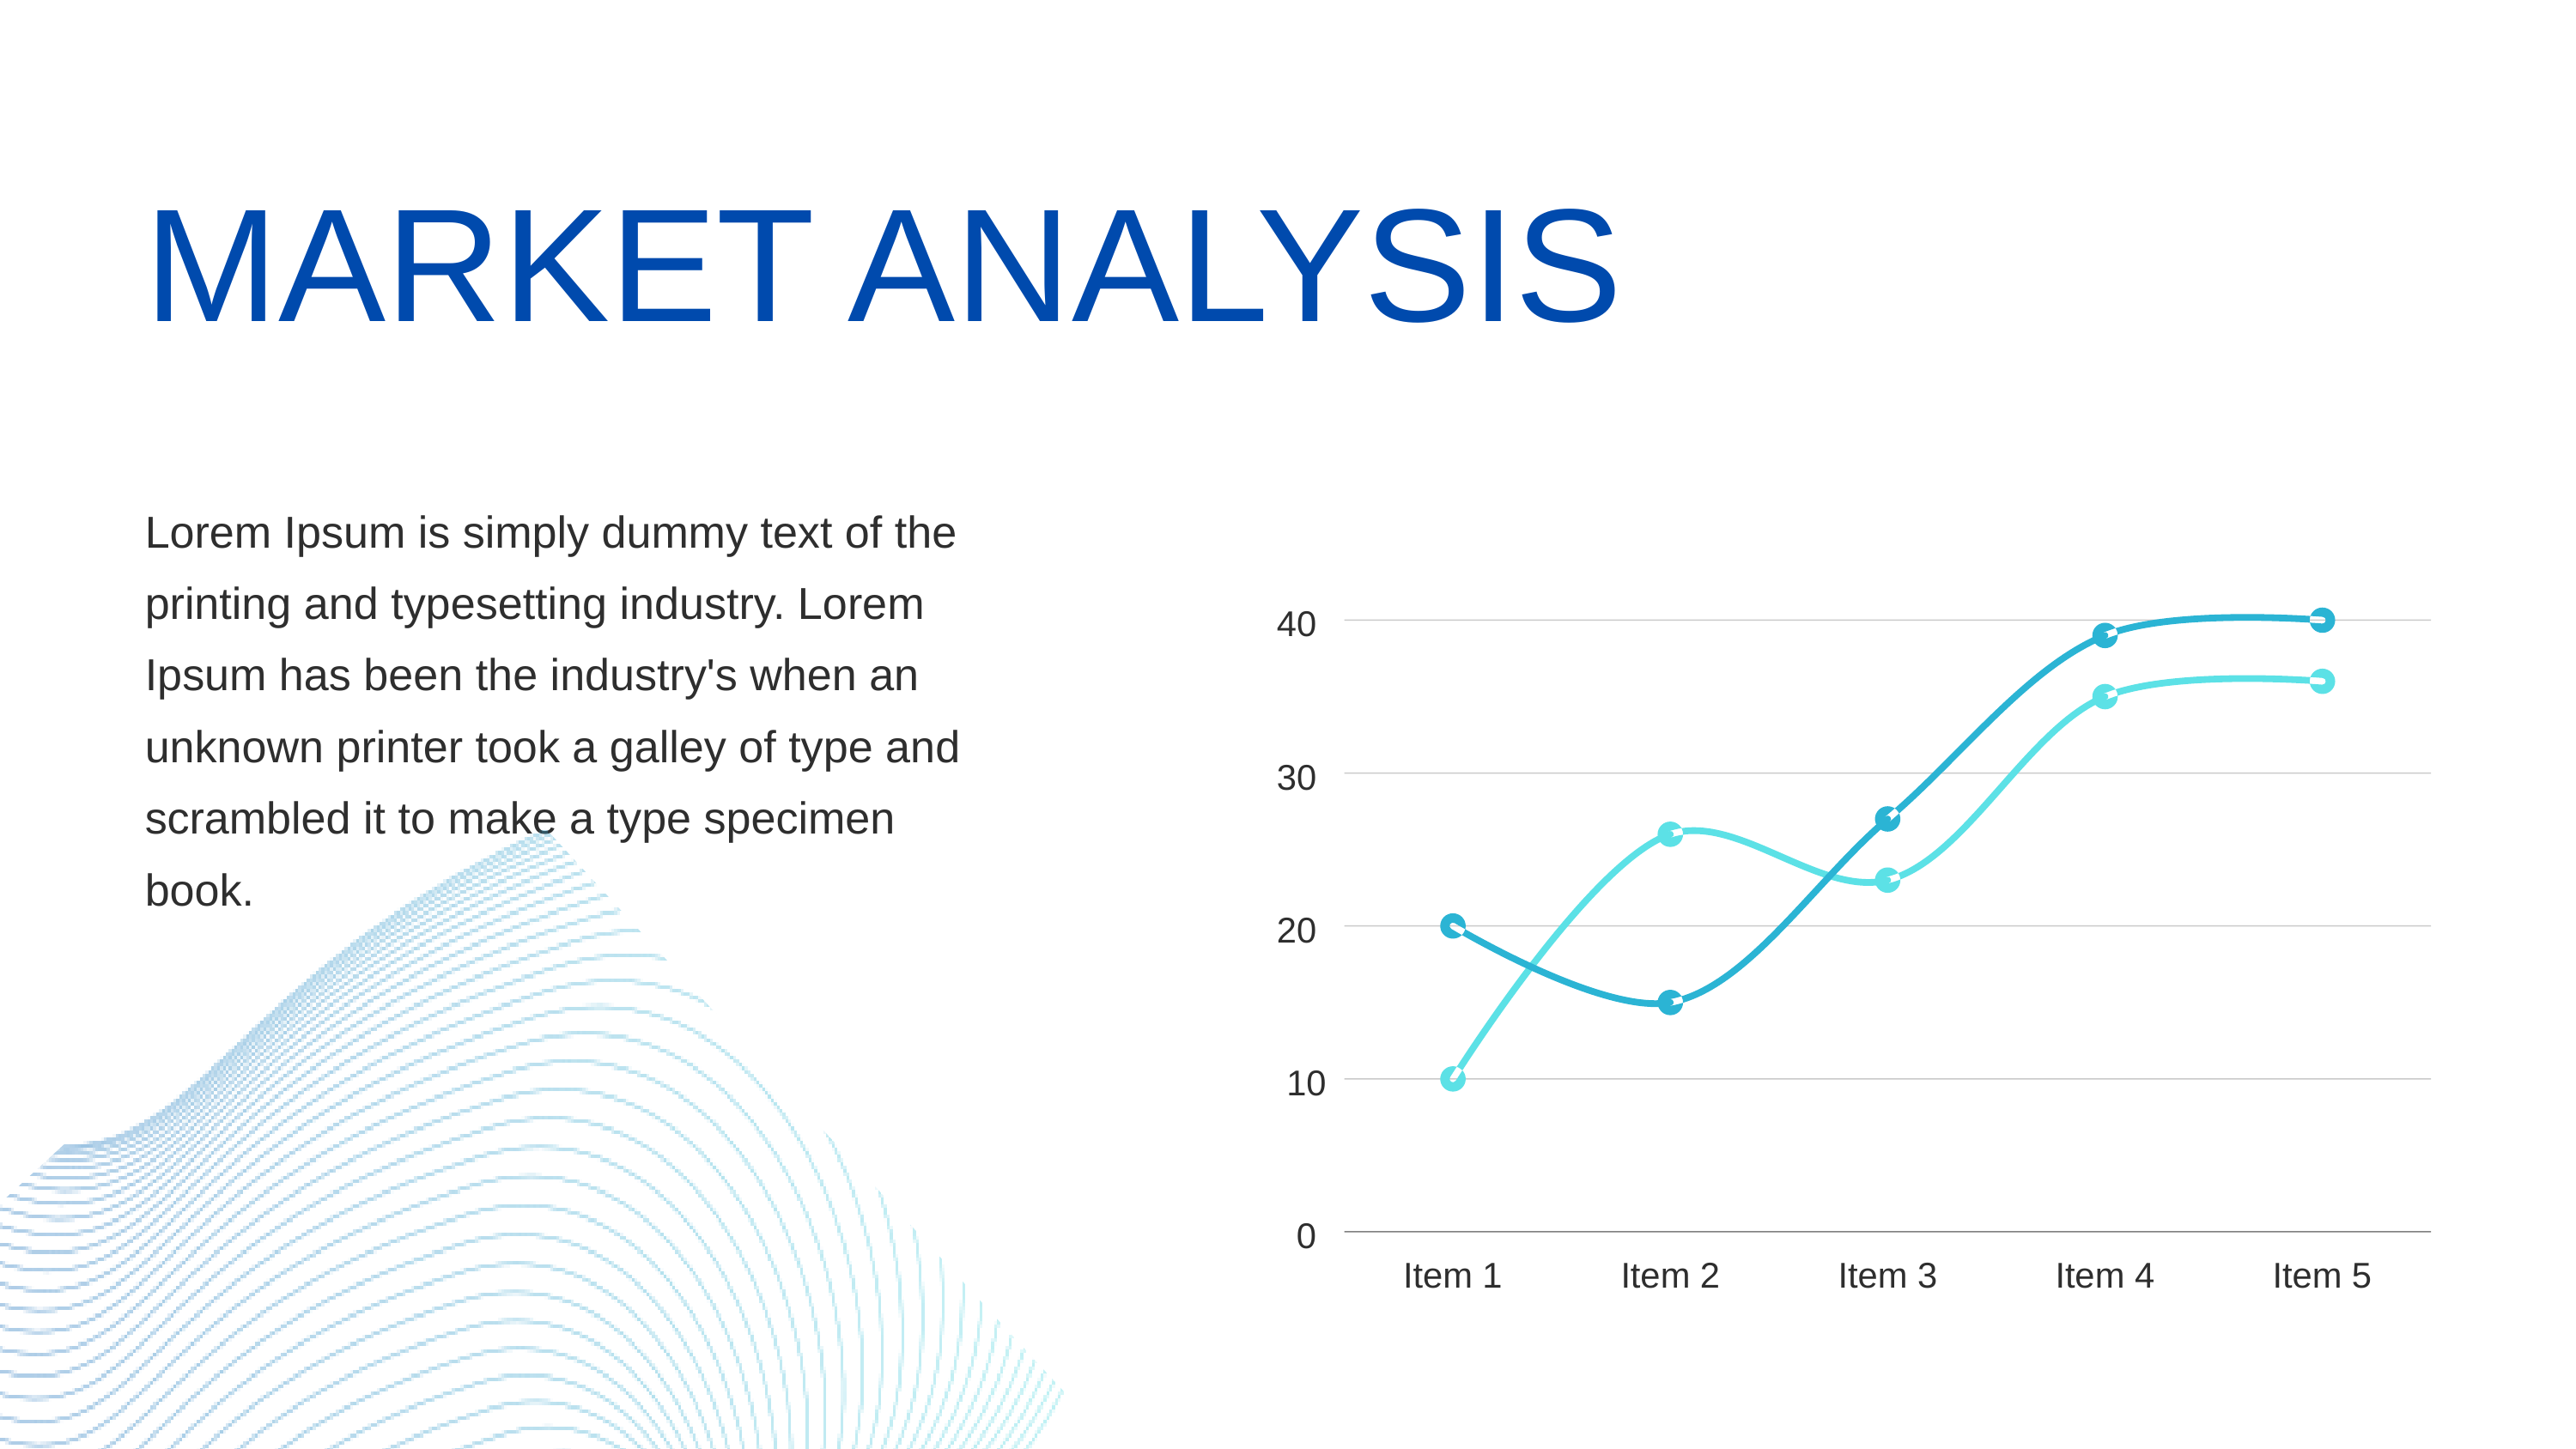

MARKET ANALYSIS
Lorem Ipsum is simply dummy text of the printing and typesetting industry. Lorem Ipsum has been the industry's when an unknown printer took a galley of type and scrambled it to make a type specimen book.
40

30
20
10
0
Item 1
Item 2
Item 3
Item 4
Item 5